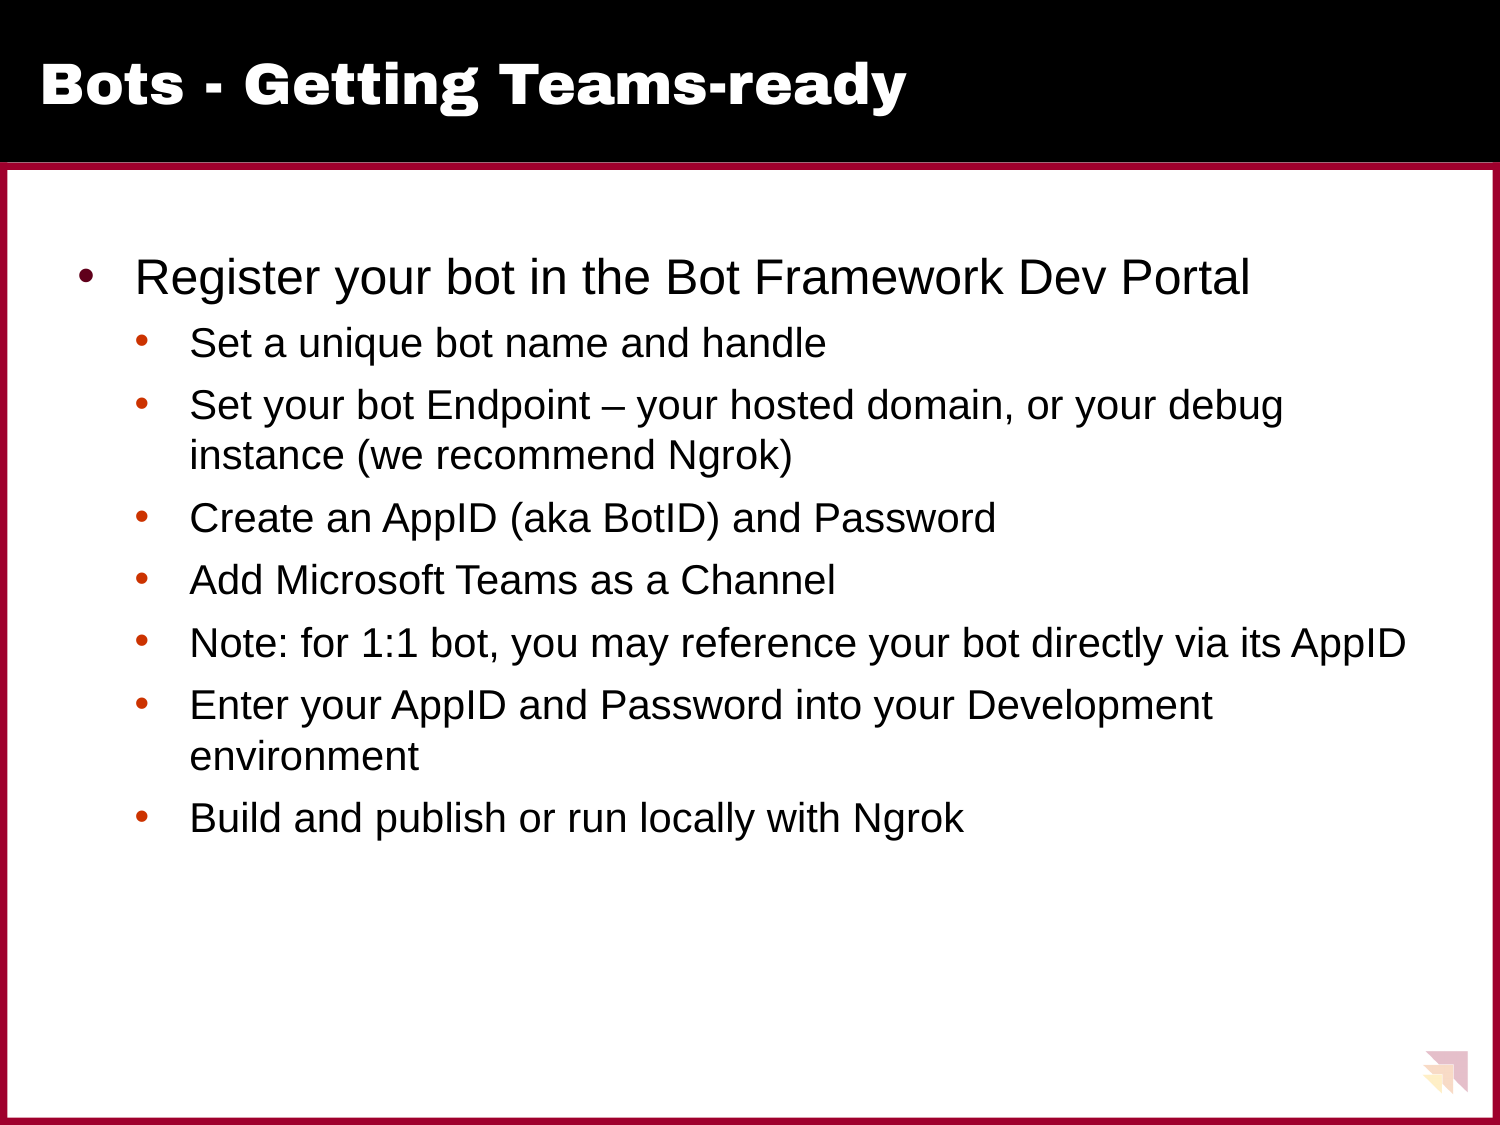

# Bots - Getting Teams-ready
Register your bot in the Bot Framework Dev Portal
Set a unique bot name and handle
Set your bot Endpoint – your hosted domain, or your debug instance (we recommend Ngrok)
Create an AppID (aka BotID) and Password
Add Microsoft Teams as a Channel
Note: for 1:1 bot, you may reference your bot directly via its AppID
Enter your AppID and Password into your Development environment
Build and publish or run locally with Ngrok